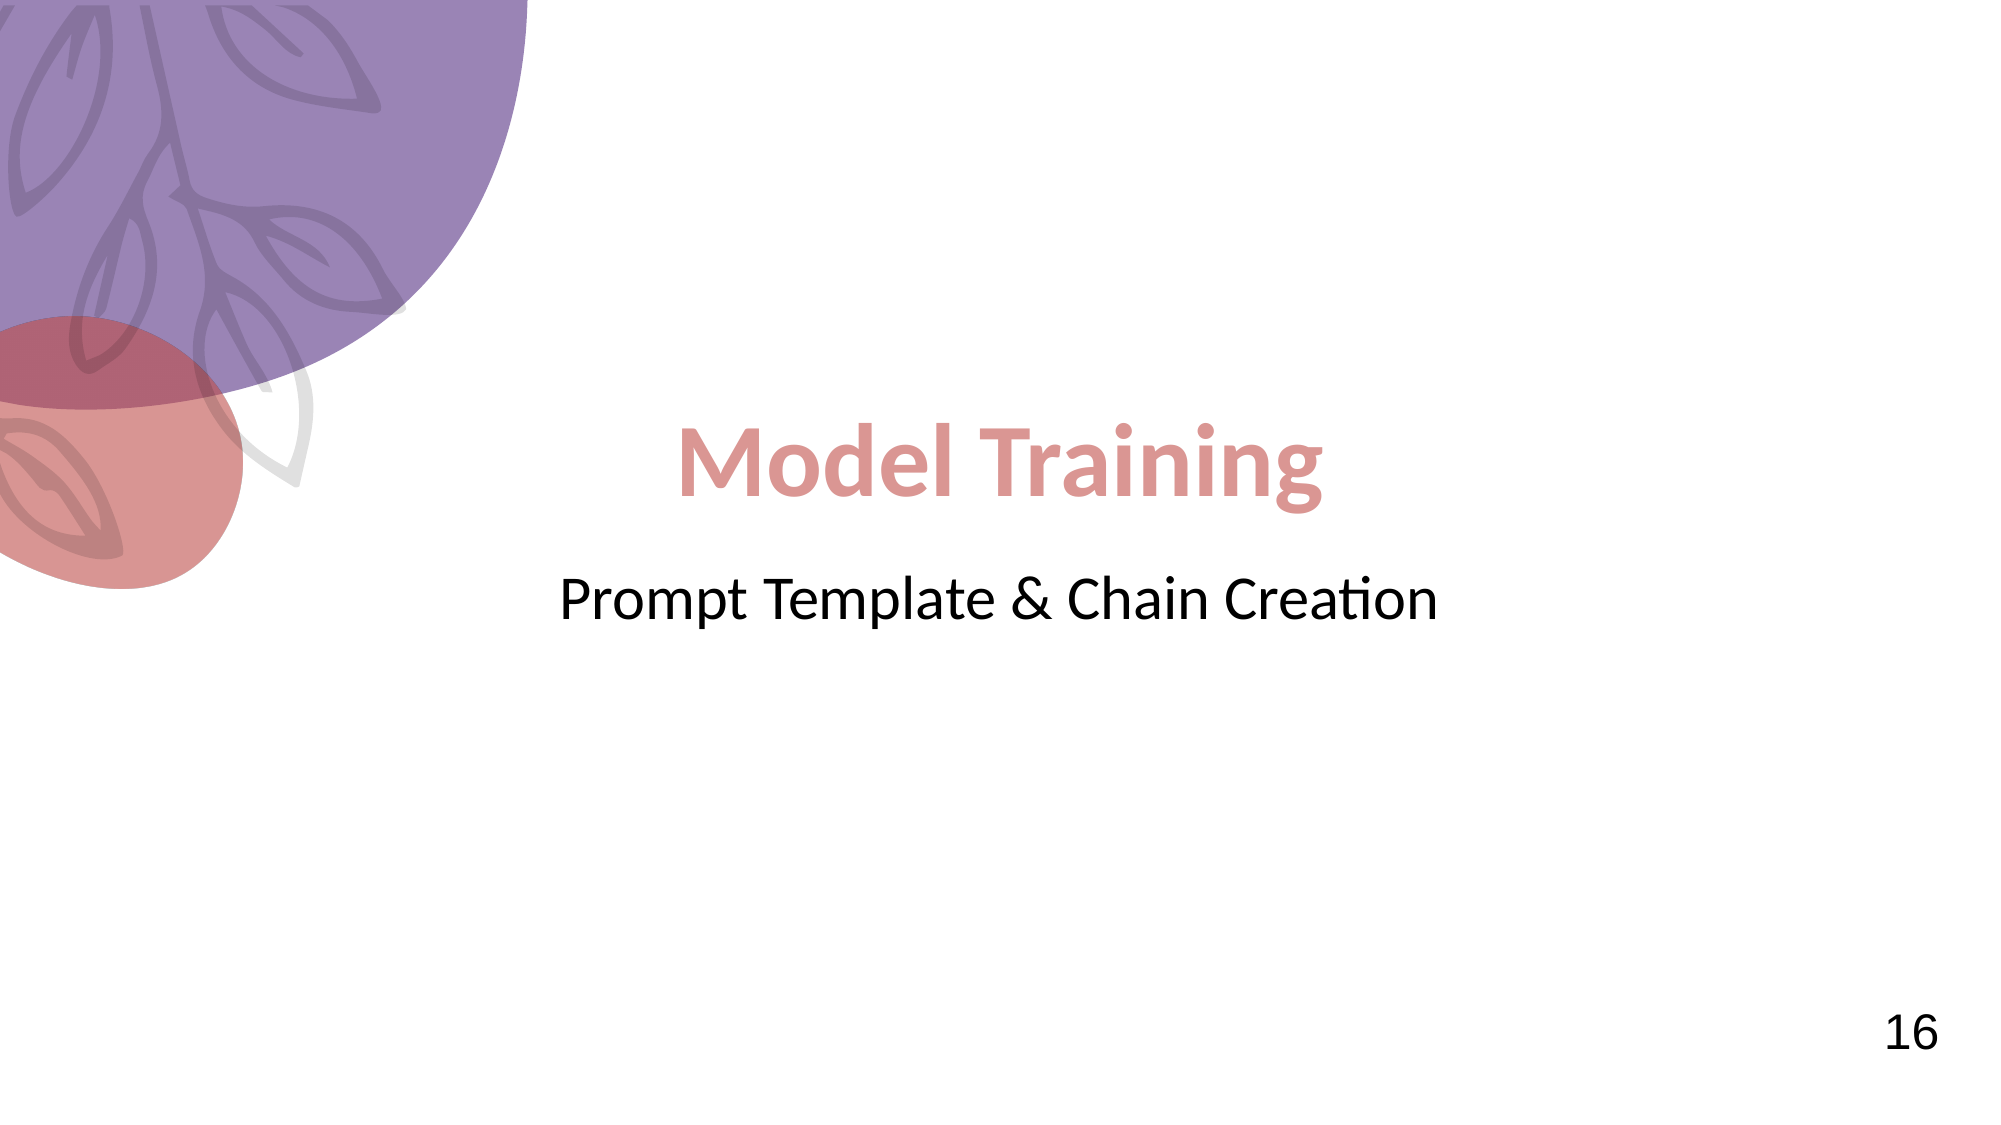

# Model Training
Prompt Template & Chain Creation

16